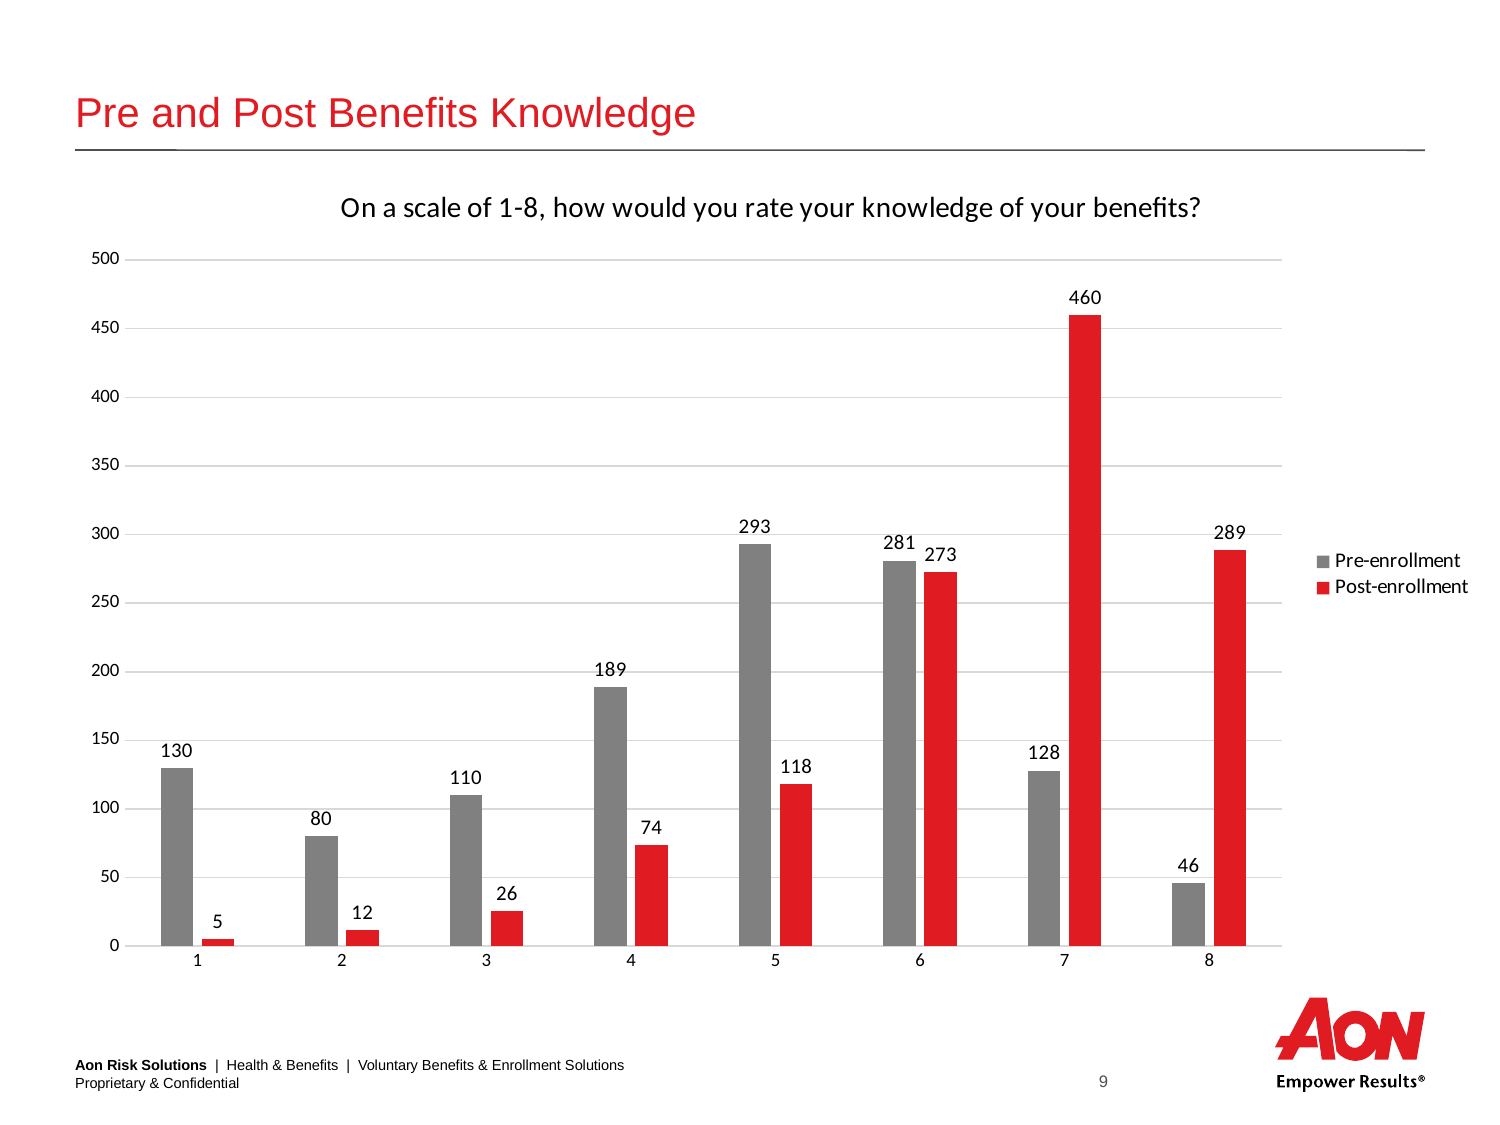

# Pre and Post Benefits Knowledge

### Chart: On a scale of 1-8, how would you rate your knowledge of your benefits?

| Category | Pre-enrollment | Post-enrollment |
|---|---|---|
| 1 | 130.0 | 5.0 |
| 2 | 80.0 | 12.0 |
| 3 | 110.0 | 26.0 |
| 4 | 189.0 | 74.0 |
| 5 | 293.0 | 118.0 |
| 6 | 281.0 | 273.0 |
| 7 | 128.0 | 460.0 |
| 8 | 46.0 | 289.0 |